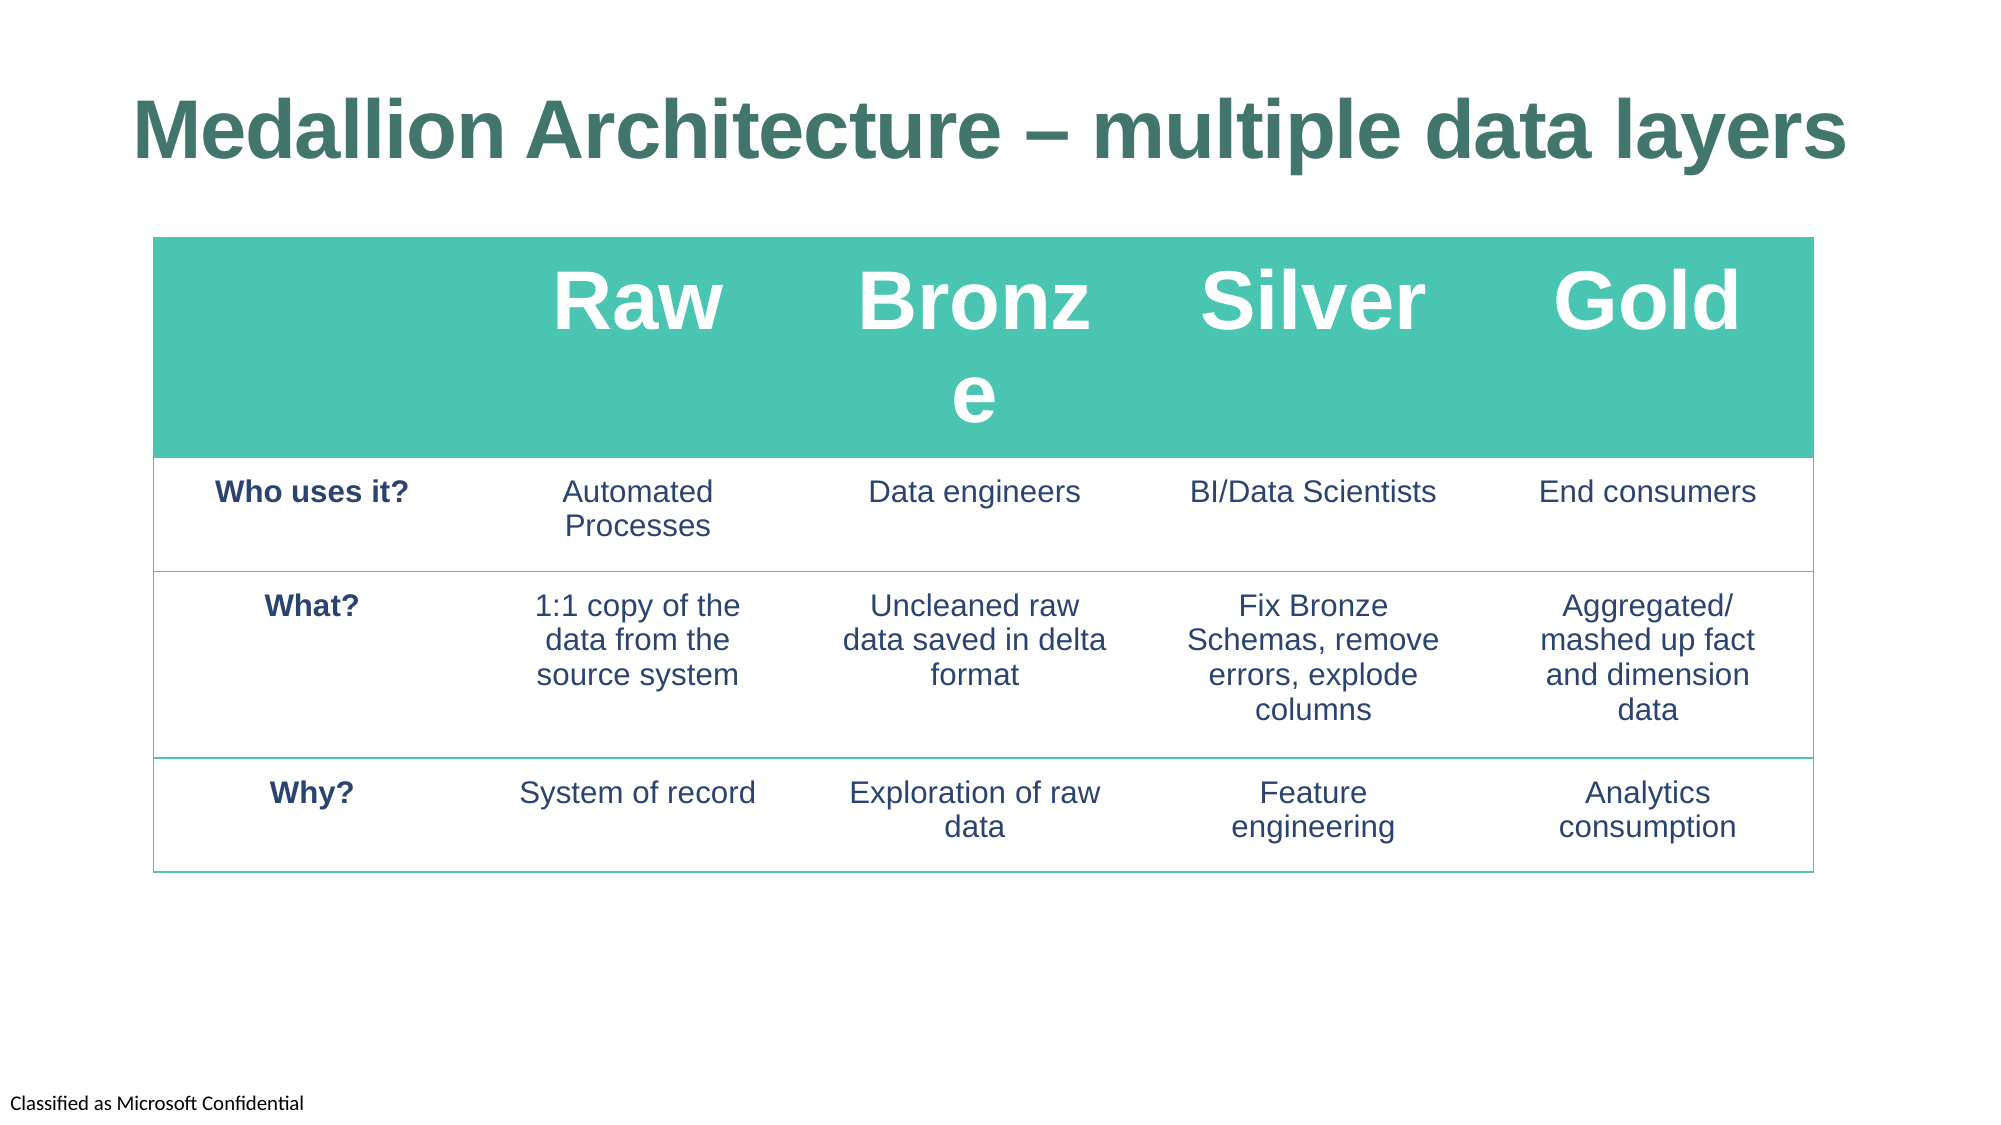

# Medallion Architecture – multiple data layers
|  | Raw | Bronze | Silver | Gold |
| --- | --- | --- | --- | --- |
| Who uses it? | Automated Processes | Data engineers | BI/Data Scientists | End consumers |
| What? | 1:1 copy of the data from the source system | Uncleaned raw data saved in delta format | Fix Bronze Schemas, remove errors, explode columns | Aggregated/ mashed up fact and dimension data |
| Why? | System of record | Exploration of raw data | Feature engineering | Analytics consumption |